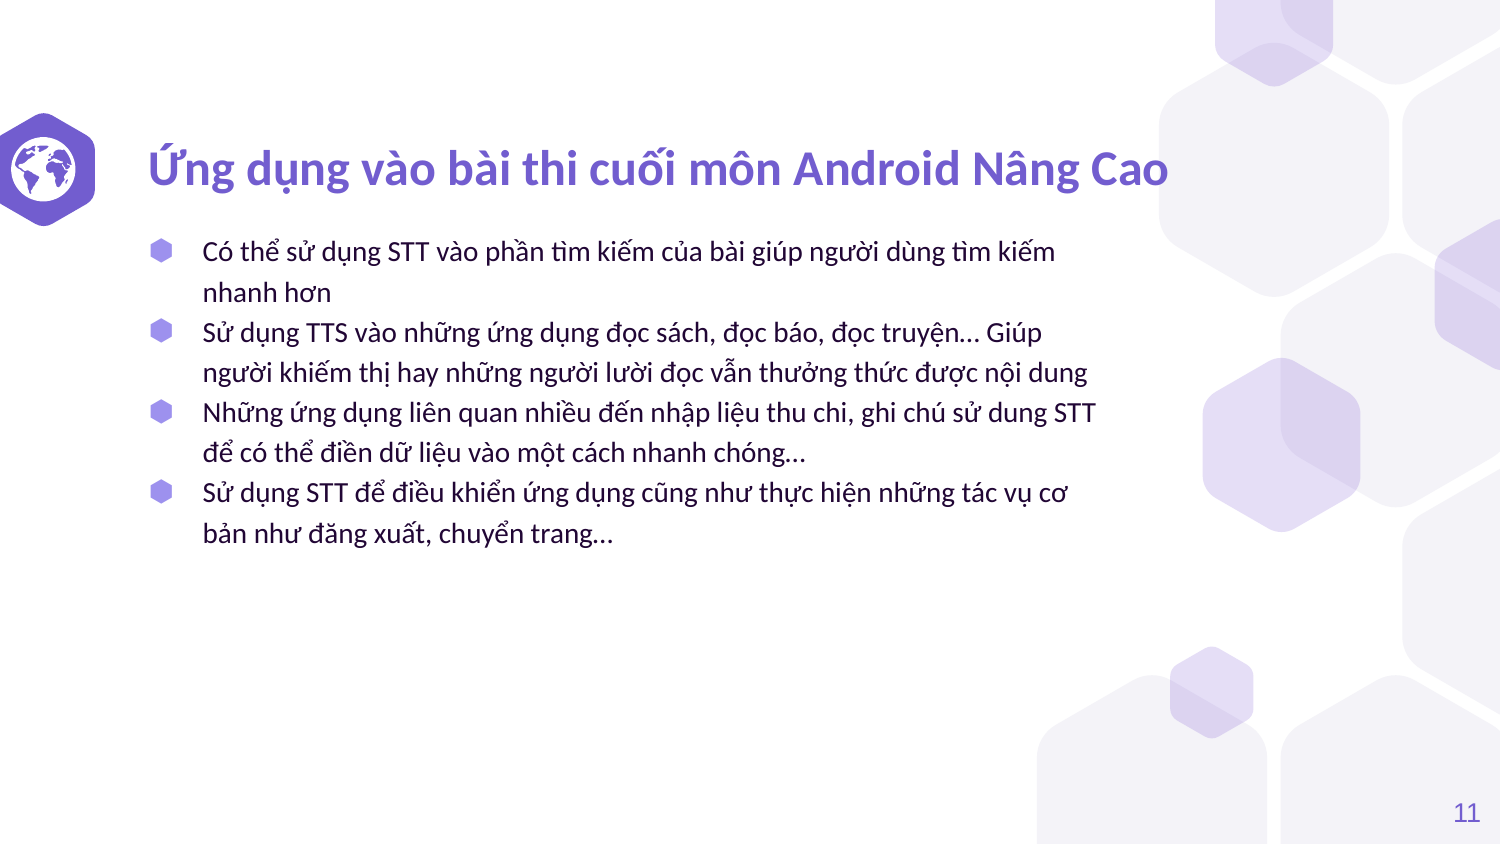

# Ứng dụng vào bài thi cuối môn Android Nâng Cao
Có thể sử dụng STT vào phần tìm kiếm của bài giúp người dùng tìm kiếm nhanh hơn
Sử dụng TTS vào những ứng dụng đọc sách, đọc báo, đọc truyện… Giúp người khiếm thị hay những người lười đọc vẫn thưởng thức được nội dung
Những ứng dụng liên quan nhiều đến nhập liệu thu chi, ghi chú sử dung STT để có thể điền dữ liệu vào một cách nhanh chóng…
Sử dụng STT để điều khiển ứng dụng cũng như thực hiện những tác vụ cơ bản như đăng xuất, chuyển trang…
11